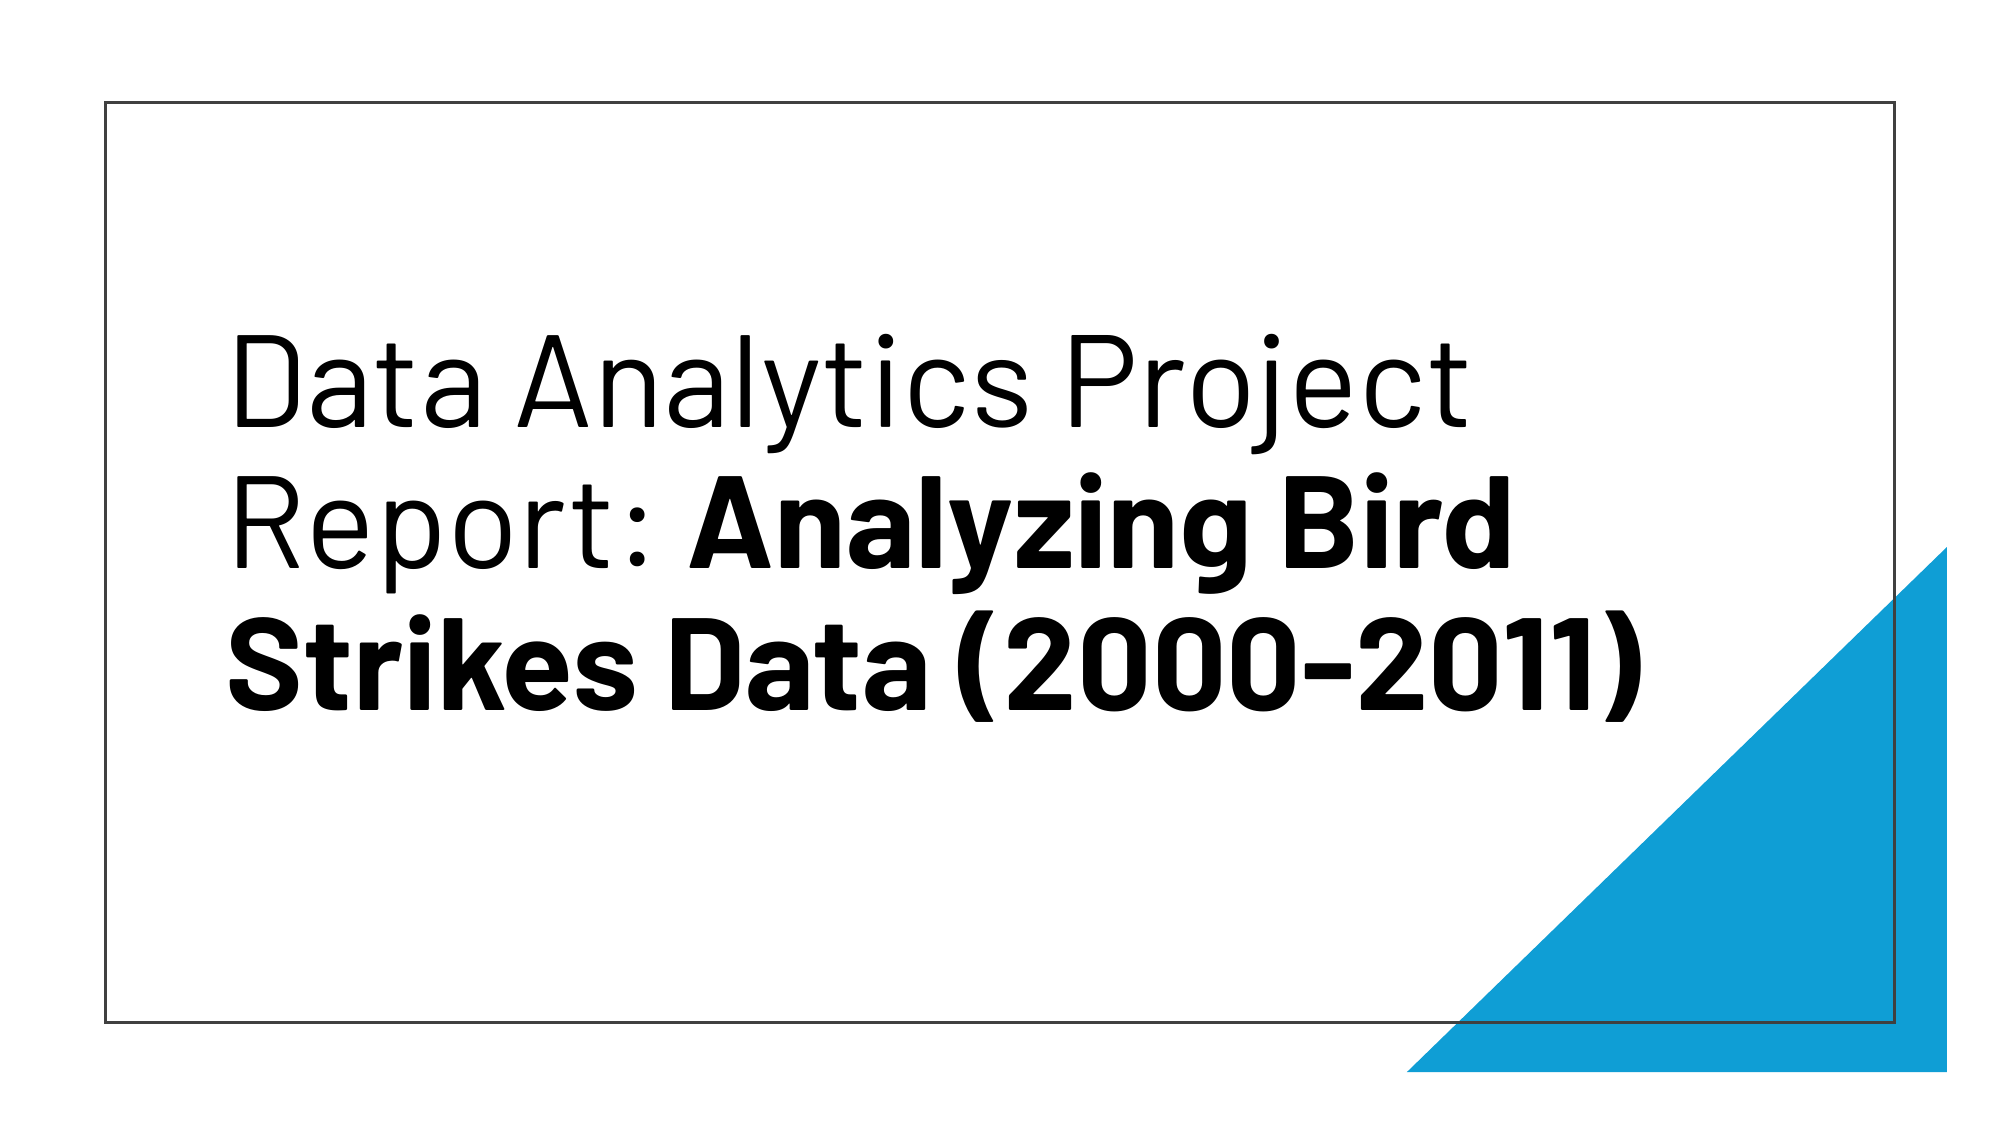

# Data Analytics Project Report: Analyzing Bird Strikes Data (2000-2011)